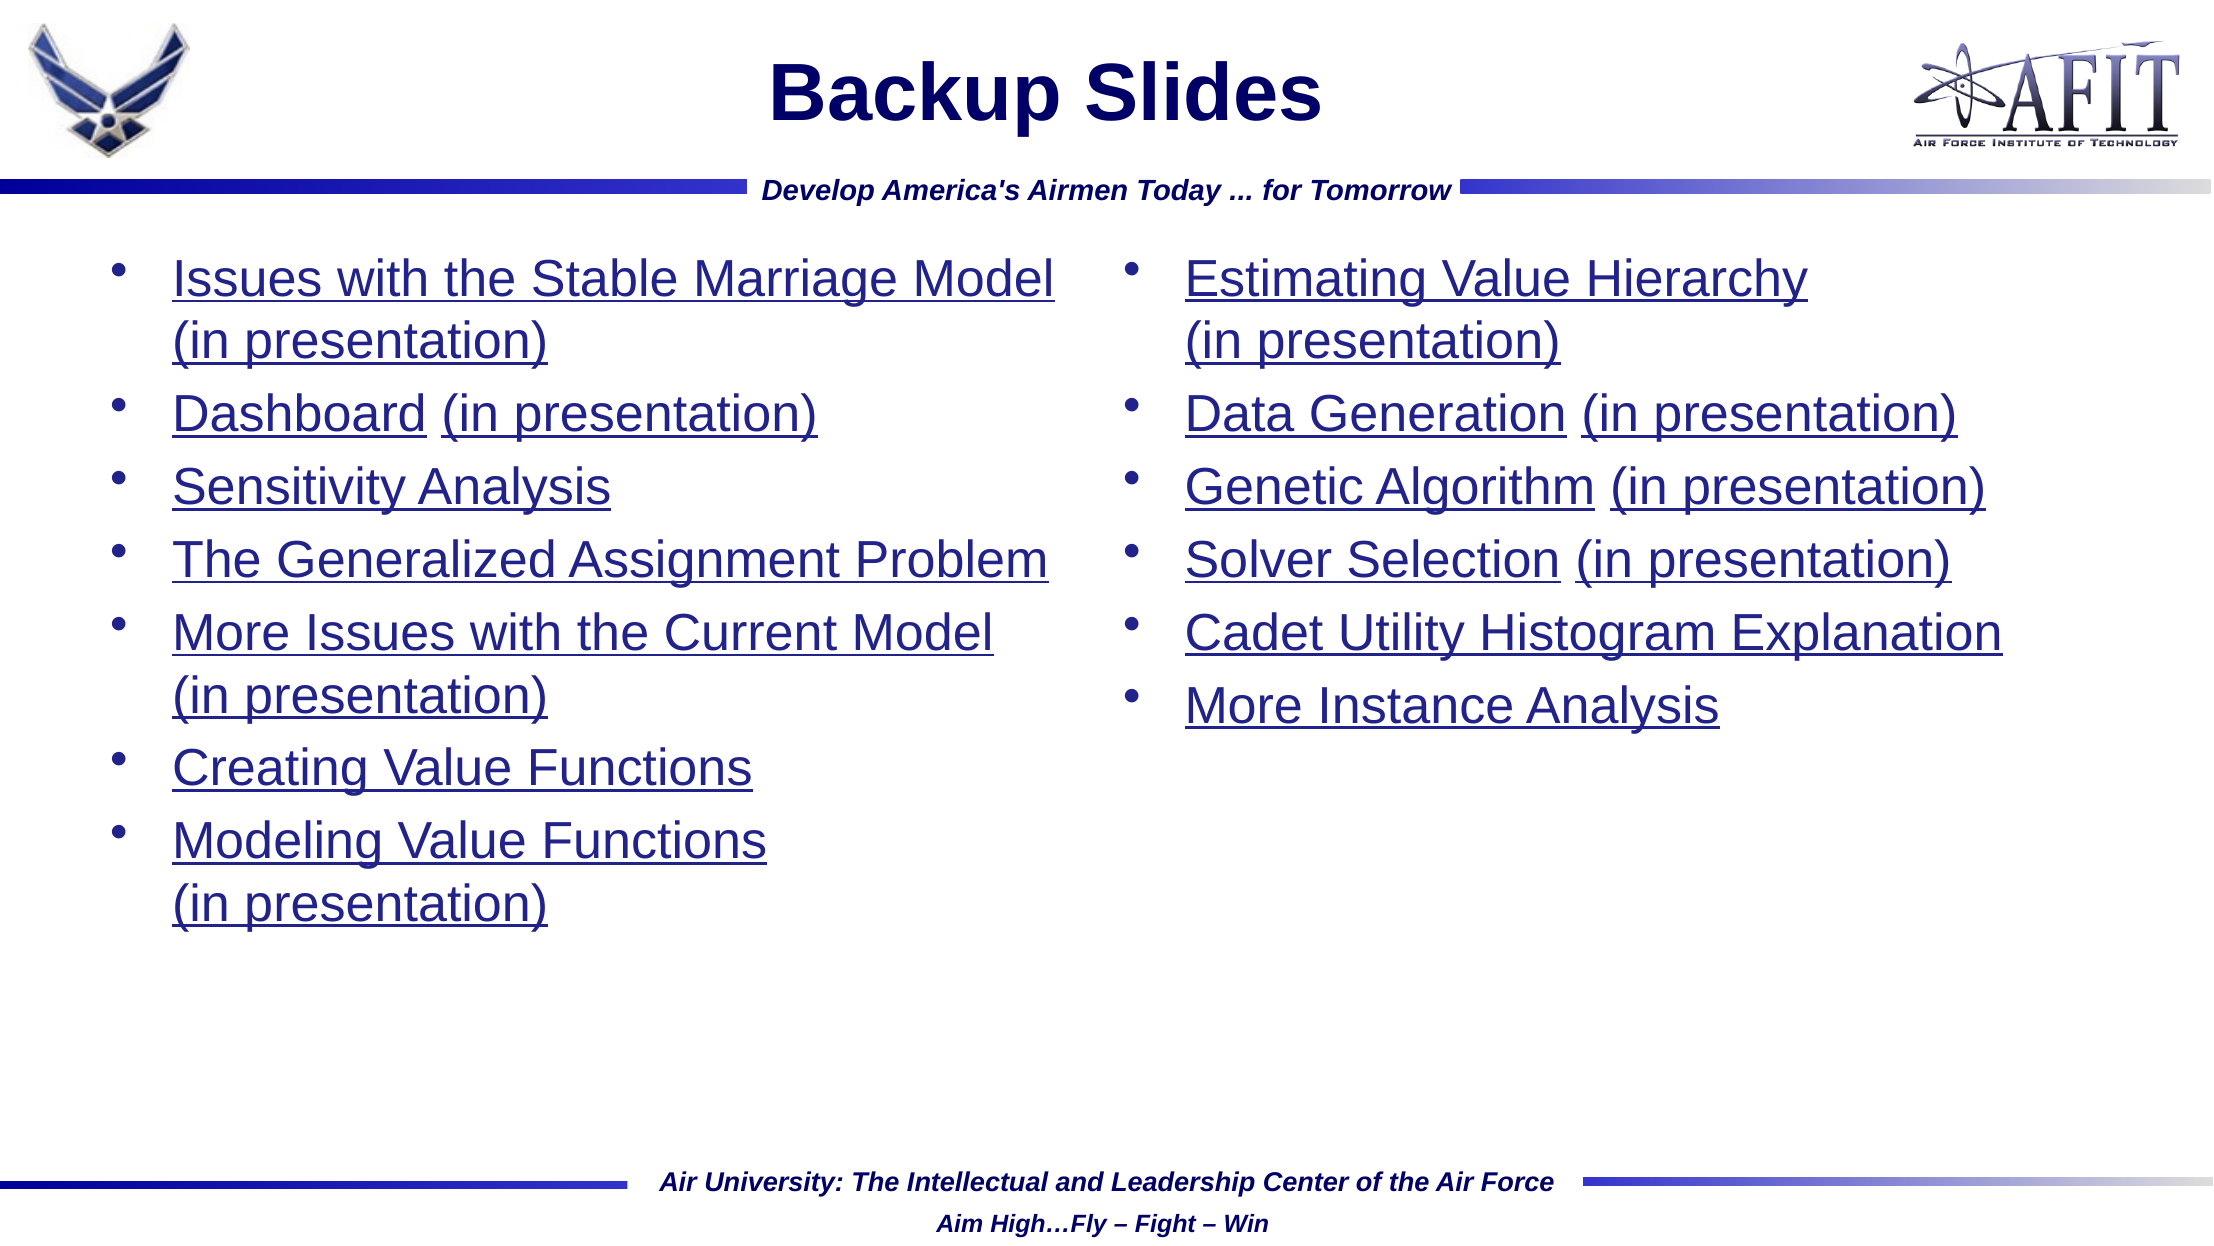

# Backup Slides

Issues with the Stable Marriage Model (in presentation)
Dashboard (in presentation)
Sensitivity Analysis
The Generalized Assignment Problem
More Issues with the Current Model (in presentation)
Creating Value Functions
Modeling Value Functions                (in presentation)

Estimating Value Hierarchy             (in presentation)
Data Generation (in presentation)
Genetic Algorithm (in presentation)
Solver Selection (in presentation)
Cadet Utility Histogram Explanation
More Instance Analysis